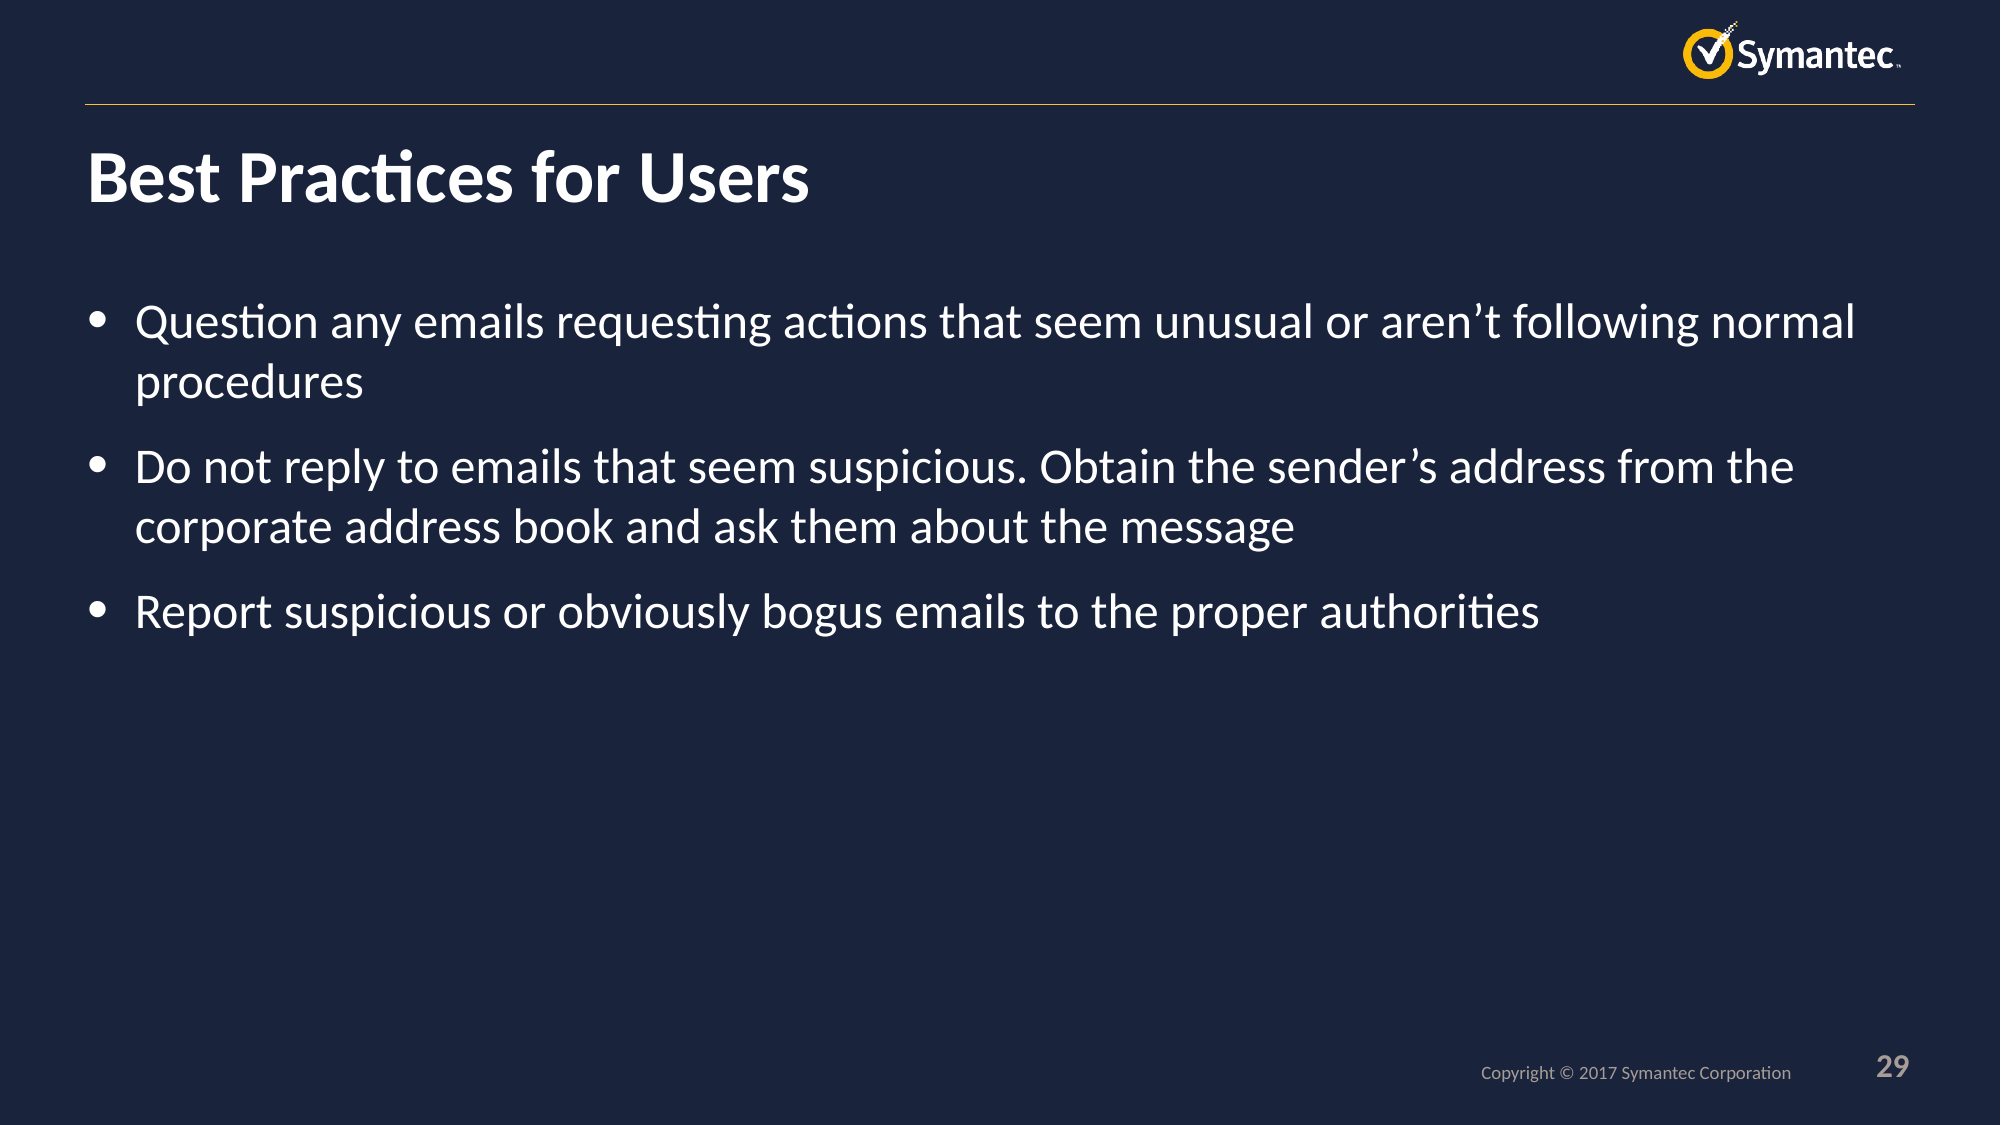

# Best Practices for Users
Question any emails requesting actions that seem unusual or aren’t following normal procedures
Do not reply to emails that seem suspicious. Obtain the sender’s address from the corporate address book and ask them about the message
Report suspicious or obviously bogus emails to the proper authorities